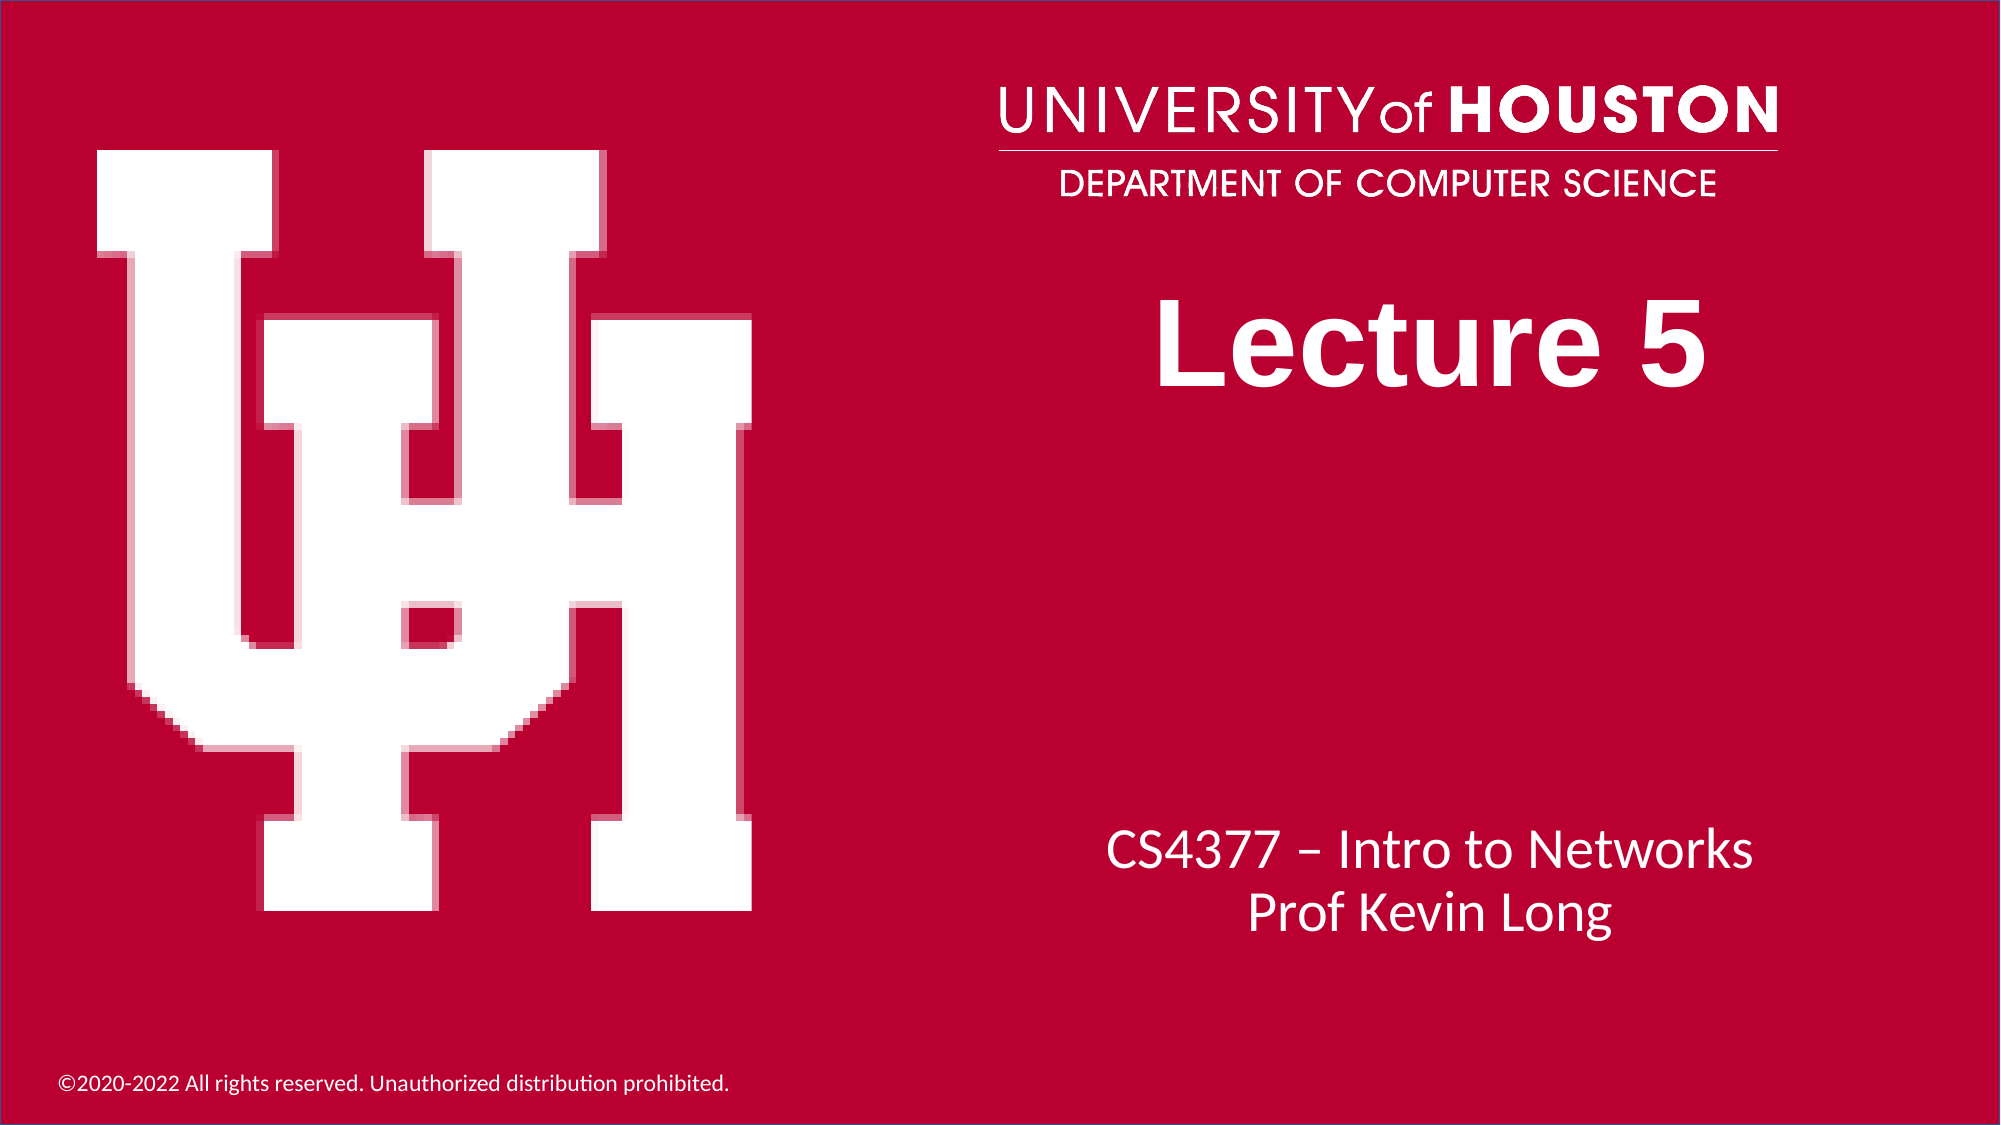

# Lecture 5
CS4377 – Intro to Networks
Prof Kevin Long